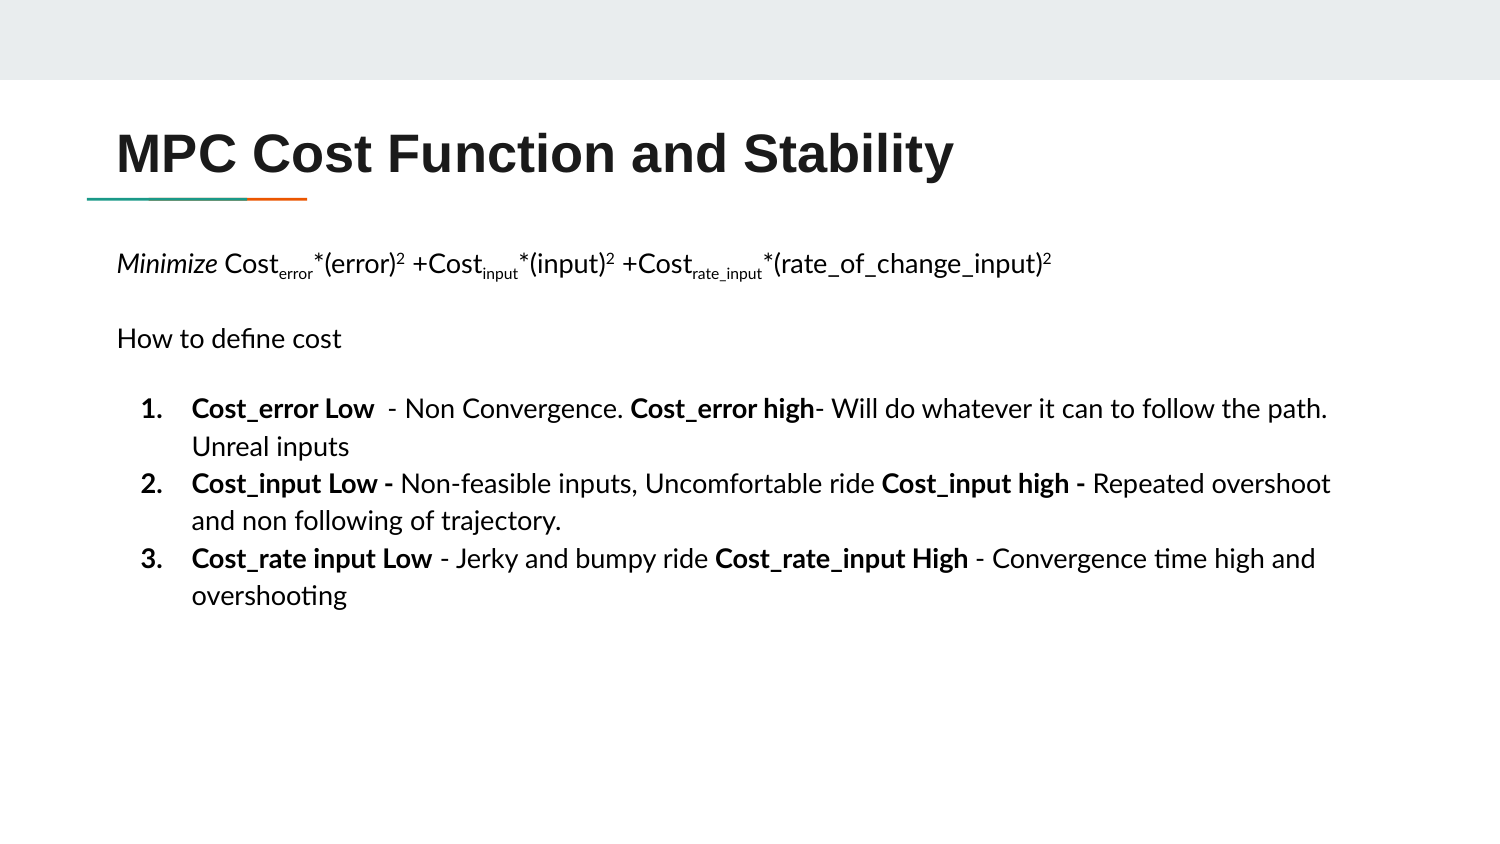

# MPC Cost Function and Stability
Minimize Costerror*(error)2 +Costinput*(input)2 +Costrate_input*(rate_of_change_input)2
How to define cost
Cost_error Low  - Non Convergence. Cost_error high- Will do whatever it can to follow the path.  Unreal inputs
Cost_input Low - Non-feasible inputs, Uncomfortable ride Cost_input high - Repeated overshoot and non following of trajectory.
Cost_rate input Low - Jerky and bumpy ride Cost_rate_input High - Convergence time high and overshooting